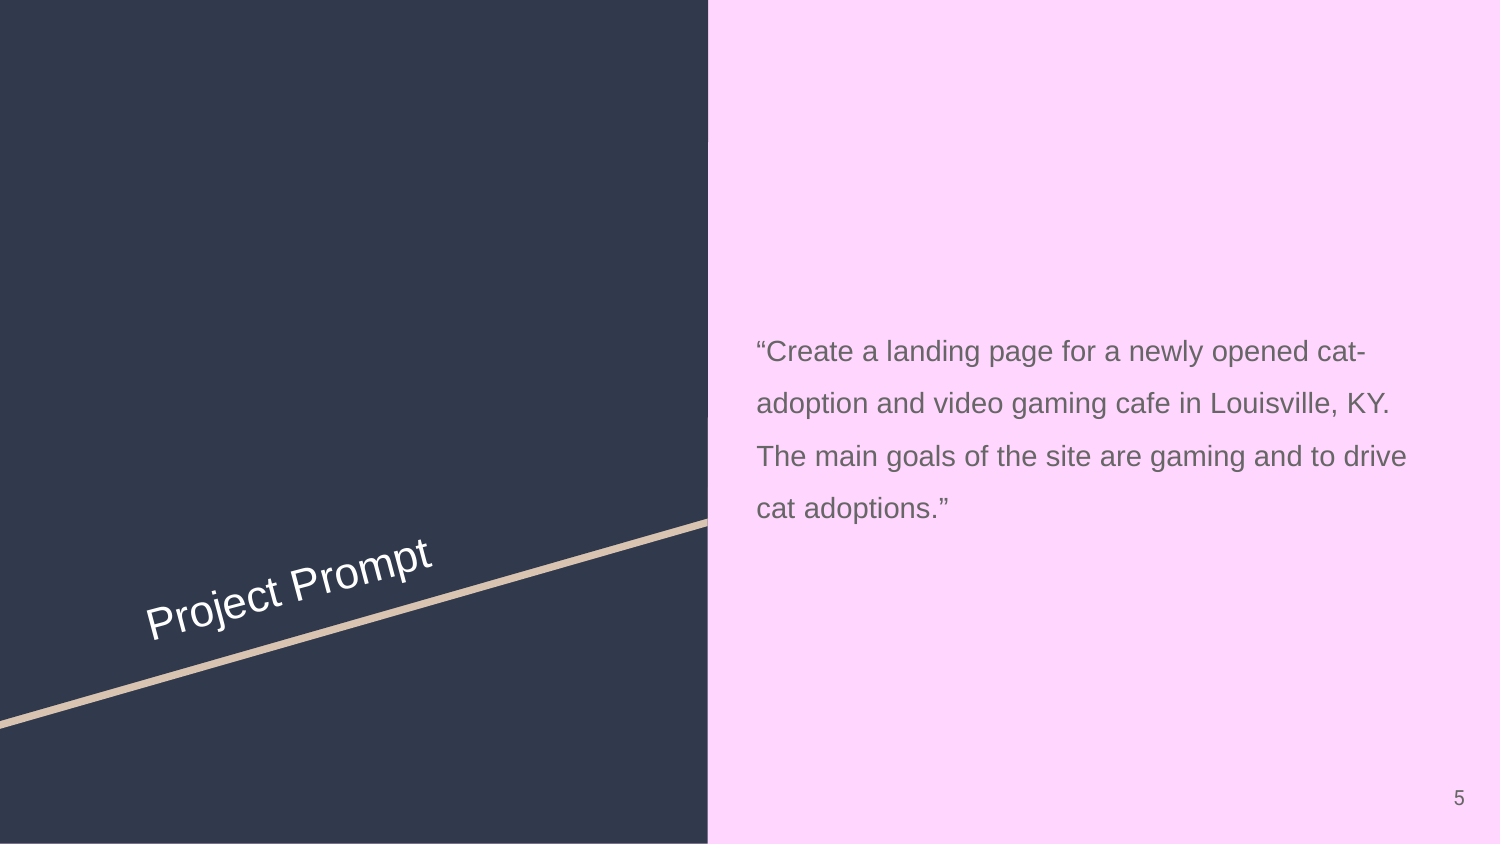

“Create a landing page for a newly opened cat-adoption and video gaming cafe in Louisville, KY. The main goals of the site are gaming and to drive cat adoptions.”
# Project Prompt
5